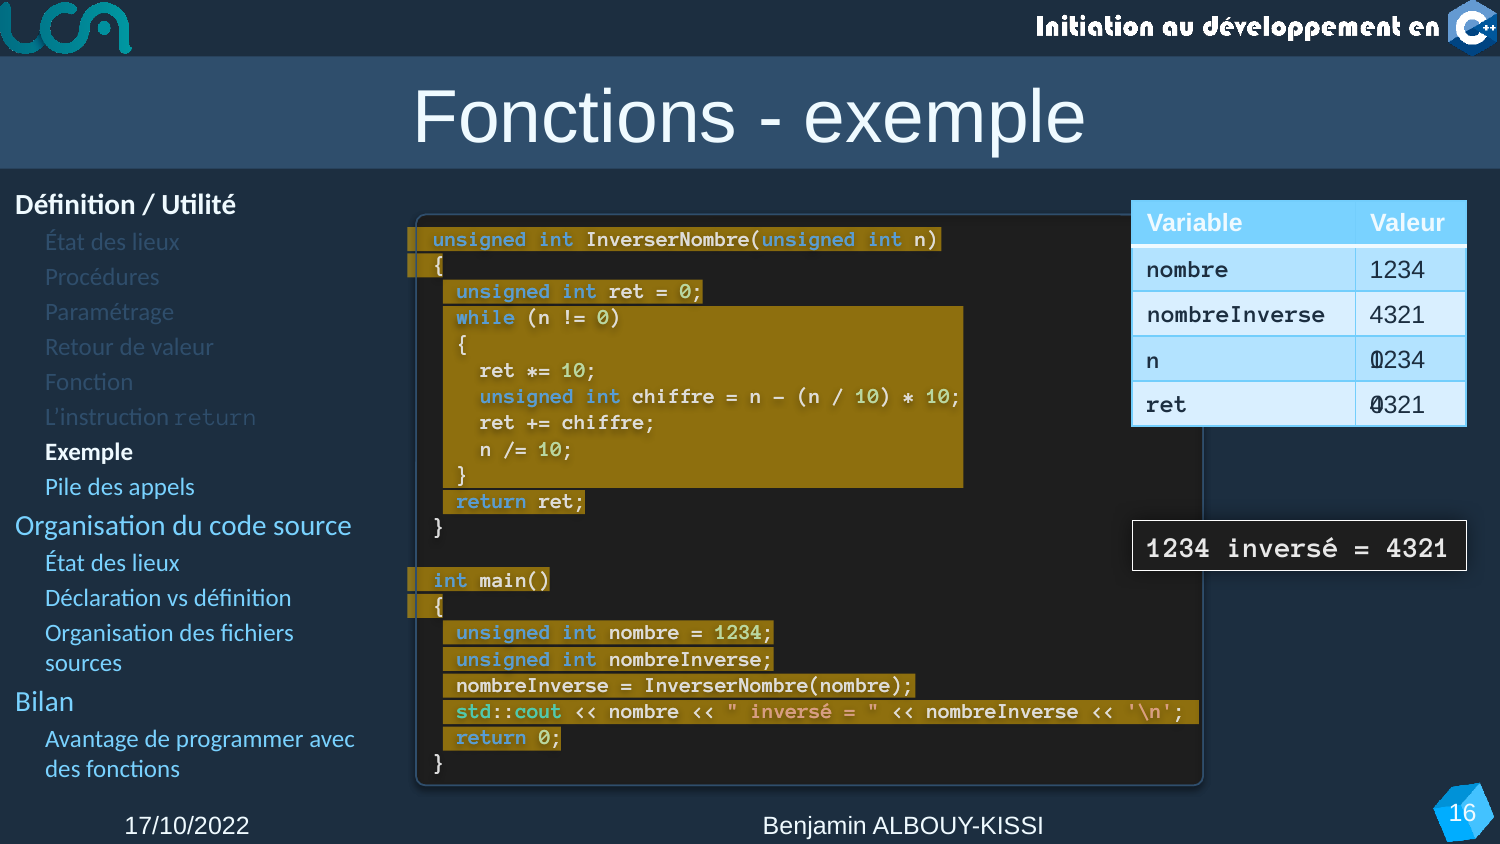

# Fonctions - exemple
Définition / Utilité
État des lieux
Procédures
Paramétrage
Retour de valeur
Fonction
L’instruction return
Exemple
Pile des appels
Organisation du code source
État des lieux
Déclaration vs définition
Organisation des fichiers sources
Bilan
Avantage de programmer avec des fonctions
| Variable | Valeur |
| --- | --- |
|  |  |
|  |  |
|  |  |
|  |  |
unsigned int InverserNombre(unsigned int n)
{
  unsigned int ret = 0;
  while (n != 0)
  {
    ret *= 10;
    unsigned int chiffre = n - (n / 10) * 10;
    ret += chiffre;
    n /= 10;
  }
  return ret;
}

int main()
{
  unsigned int nombre = 1234;
  unsigned int nombreInverse;
  nombreInverse = InverserNombre(nombre);
  std::cout << nombre << " inversé = " << nombreInverse << '\n';
  return 0;
}
unsigned int InverserNombre(unsigned int n)
{
  unsigned int ret = 0;
  while (n != 0)
  {
    ret *= 10;
    unsigned int chiffre = n - (n / 10) * 10;
    ret += chiffre;
    n /= 10;
  }
  return ret;
}

int main()
{
  unsigned int nombre = 1234;
  unsigned int nombreInverse;
  nombreInverse = InverserNombre(nombre);
  std::cout << nombre << " inversé = " << nombreInverse << '\n';
  return 0;
}

nombre
1234

nombreInverse
4321

n
0
1234
ret
4321
0

1234 inversé = 4321

16
17/10/2022
Benjamin ALBOUY-KISSI